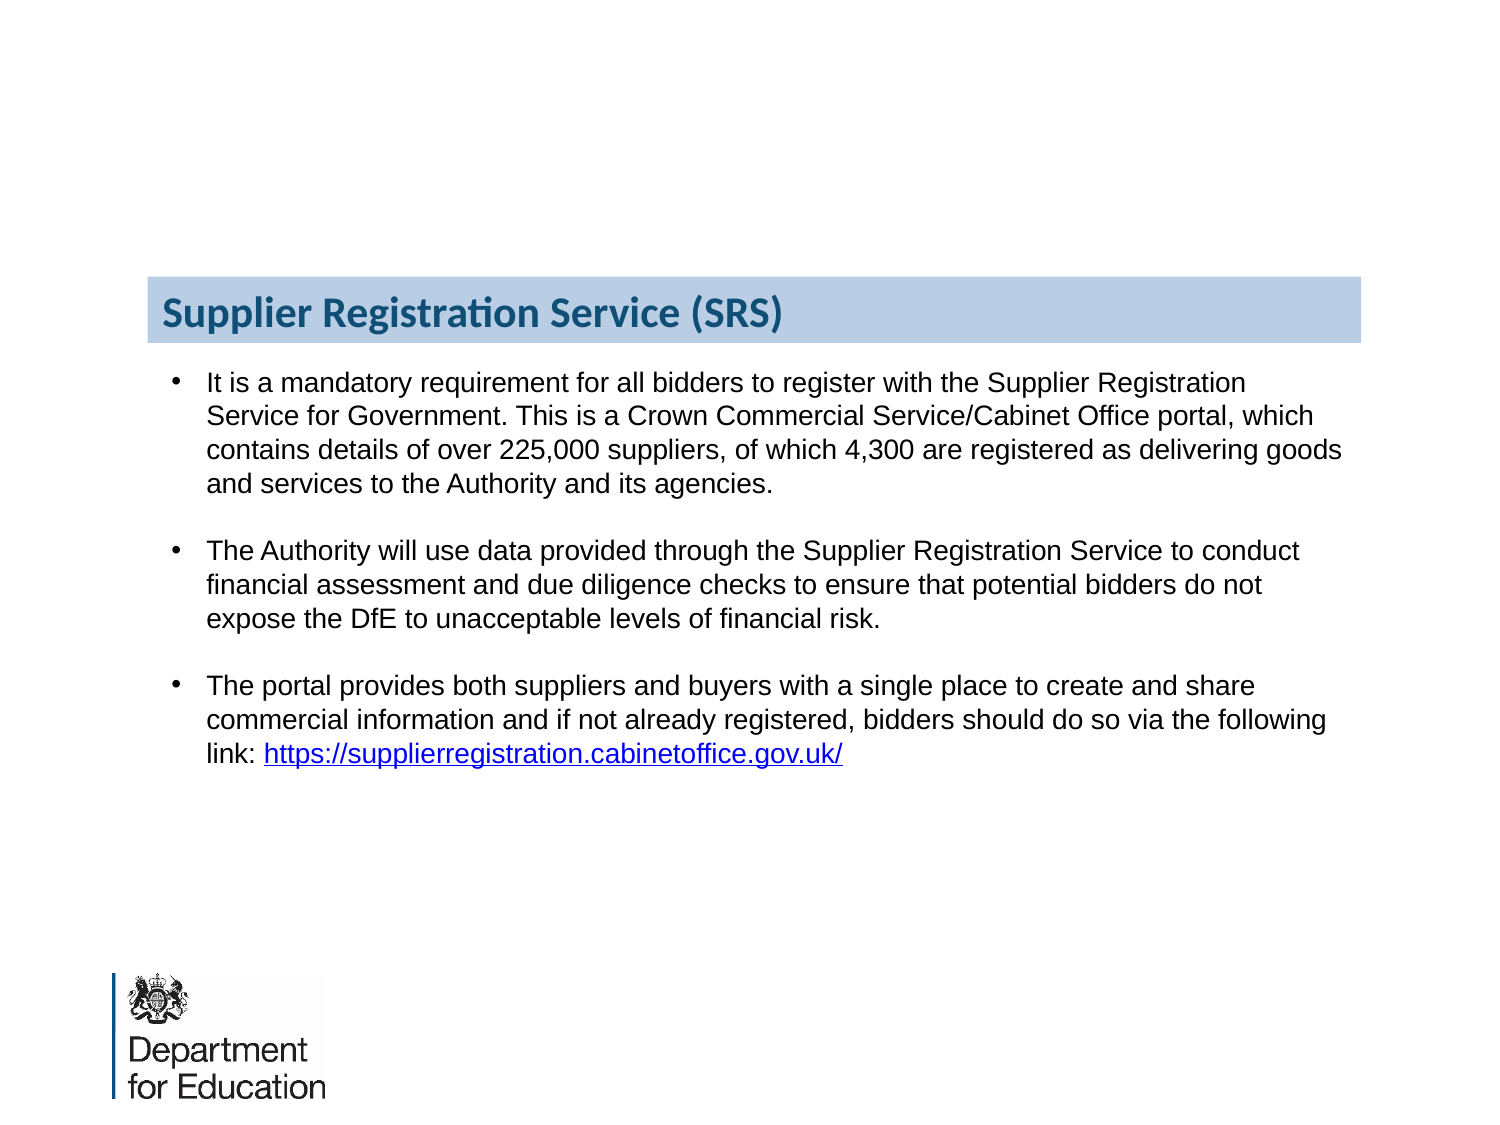

Supplier Registration Service (SRS)
It is a mandatory requirement for all bidders to register with the Supplier Registration Service for Government. This is a Crown Commercial Service/Cabinet Office portal, which contains details of over 225,000 suppliers, of which 4,300 are registered as delivering goods and services to the Authority and its agencies.
The Authority will use data provided through the Supplier Registration Service to conduct financial assessment and due diligence checks to ensure that potential bidders do not expose the DfE to unacceptable levels of financial risk.
The portal provides both suppliers and buyers with a single place to create and share commercial information and if not already registered, bidders should do so via the following link: https://supplierregistration.cabinetoffice.gov.uk/